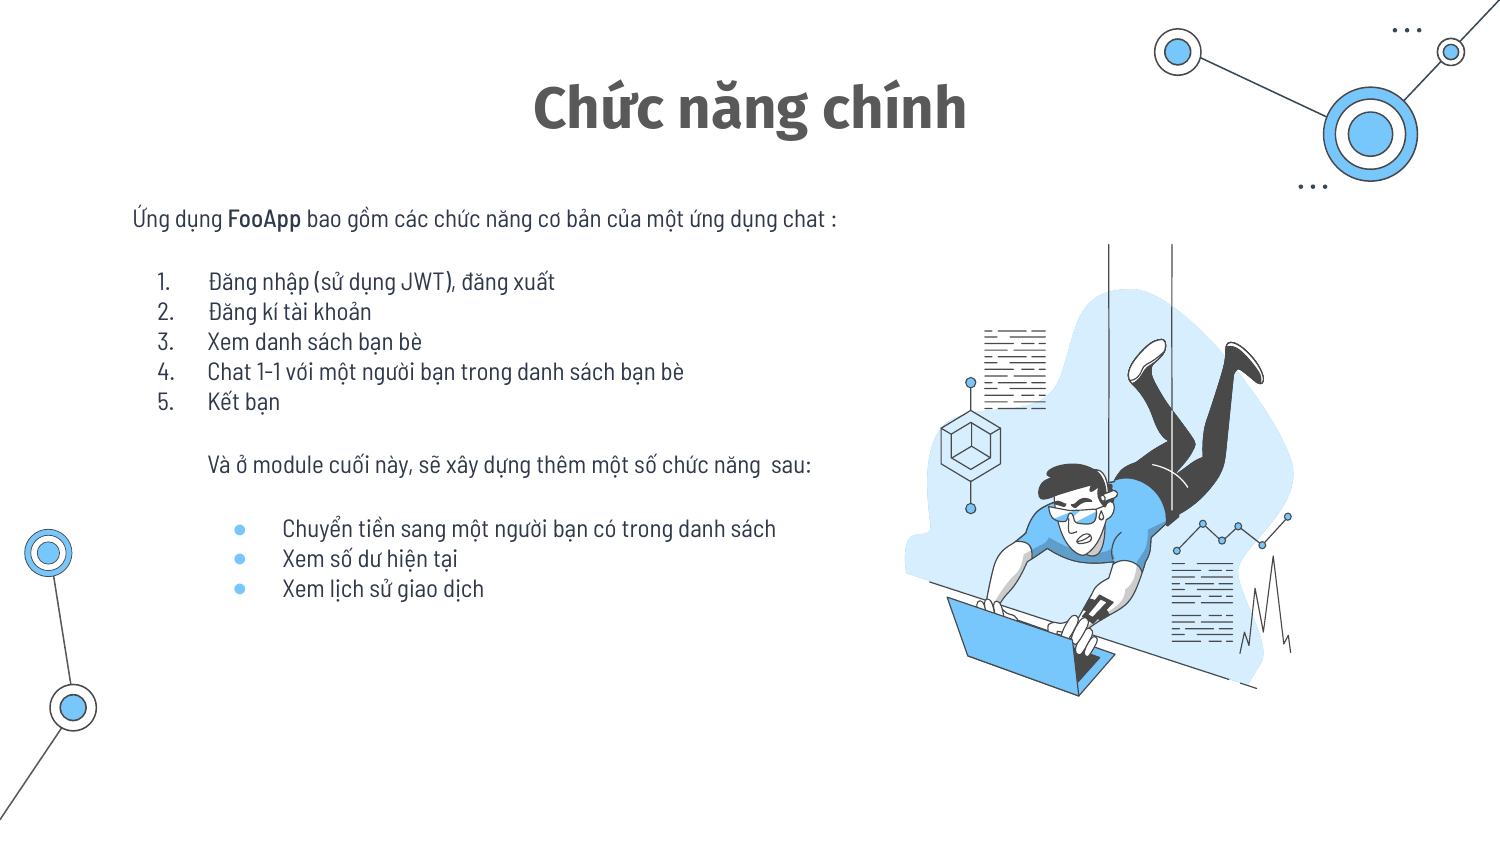

# Chức năng chính
Ứng dụng FooApp bao gồm các chức năng cơ bản của một ứng dụng chat :
Đăng nhập (sử dụng JWT), đăng xuất
Đăng kí tài khoản
Xem danh sách bạn bè
Chat 1-1 với một người bạn trong danh sách bạn bè
Kết bạn
Và ở module cuối này, sẽ xây dựng thêm một số chức năng  sau:
Chuyển tiền sang một người bạn có trong danh sách
Xem số dư hiện tại
Xem lịch sử giao dịch